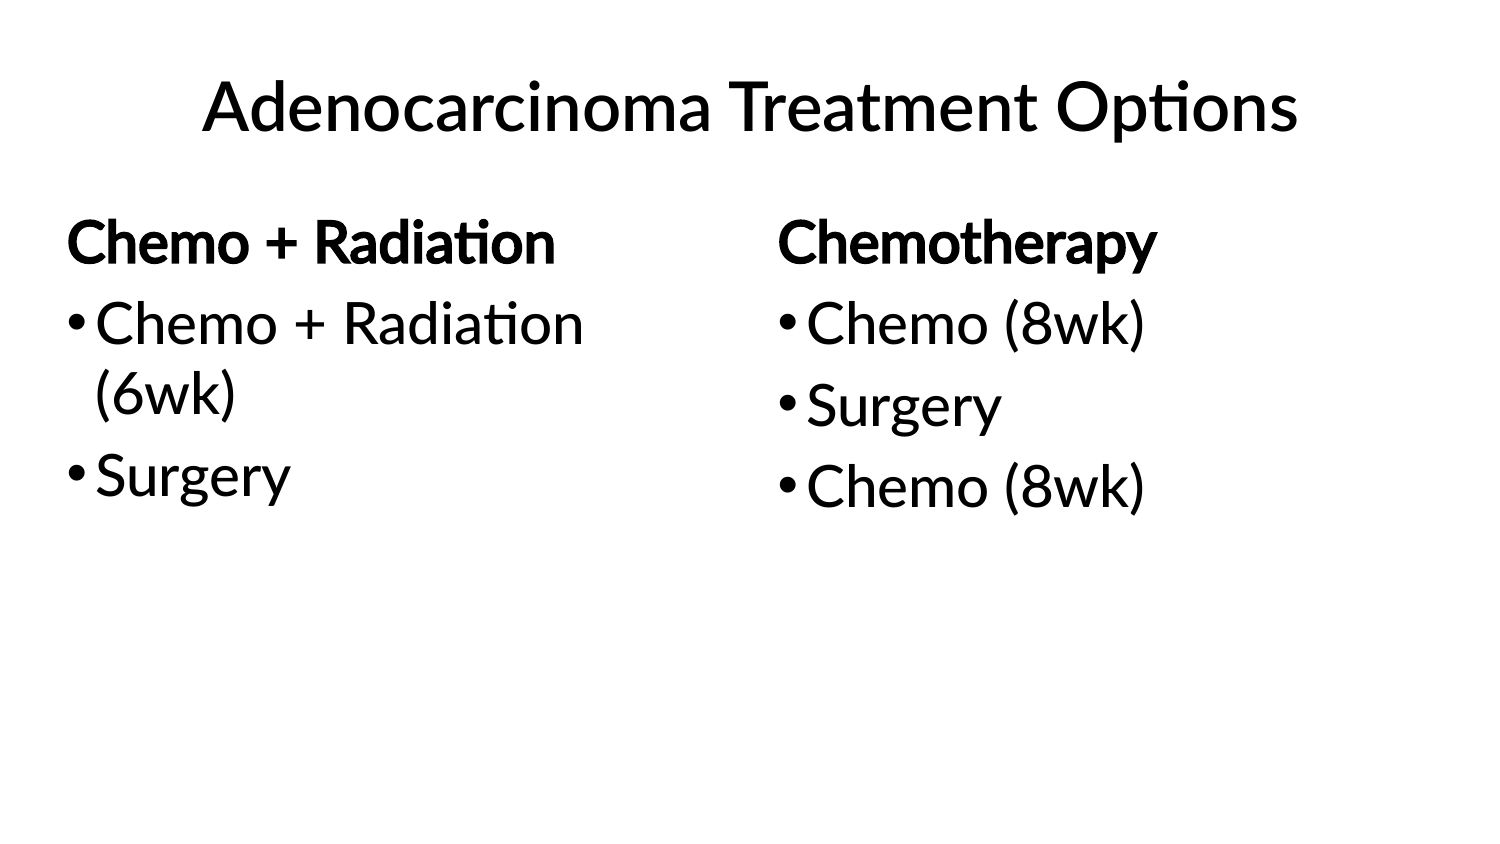

# Adenocarcinoma Treatment Options
Chemo + Radiation
Chemo + Radiation (6wk)
Surgery
Chemotherapy
Chemo (8wk)
Surgery
Chemo (8wk)